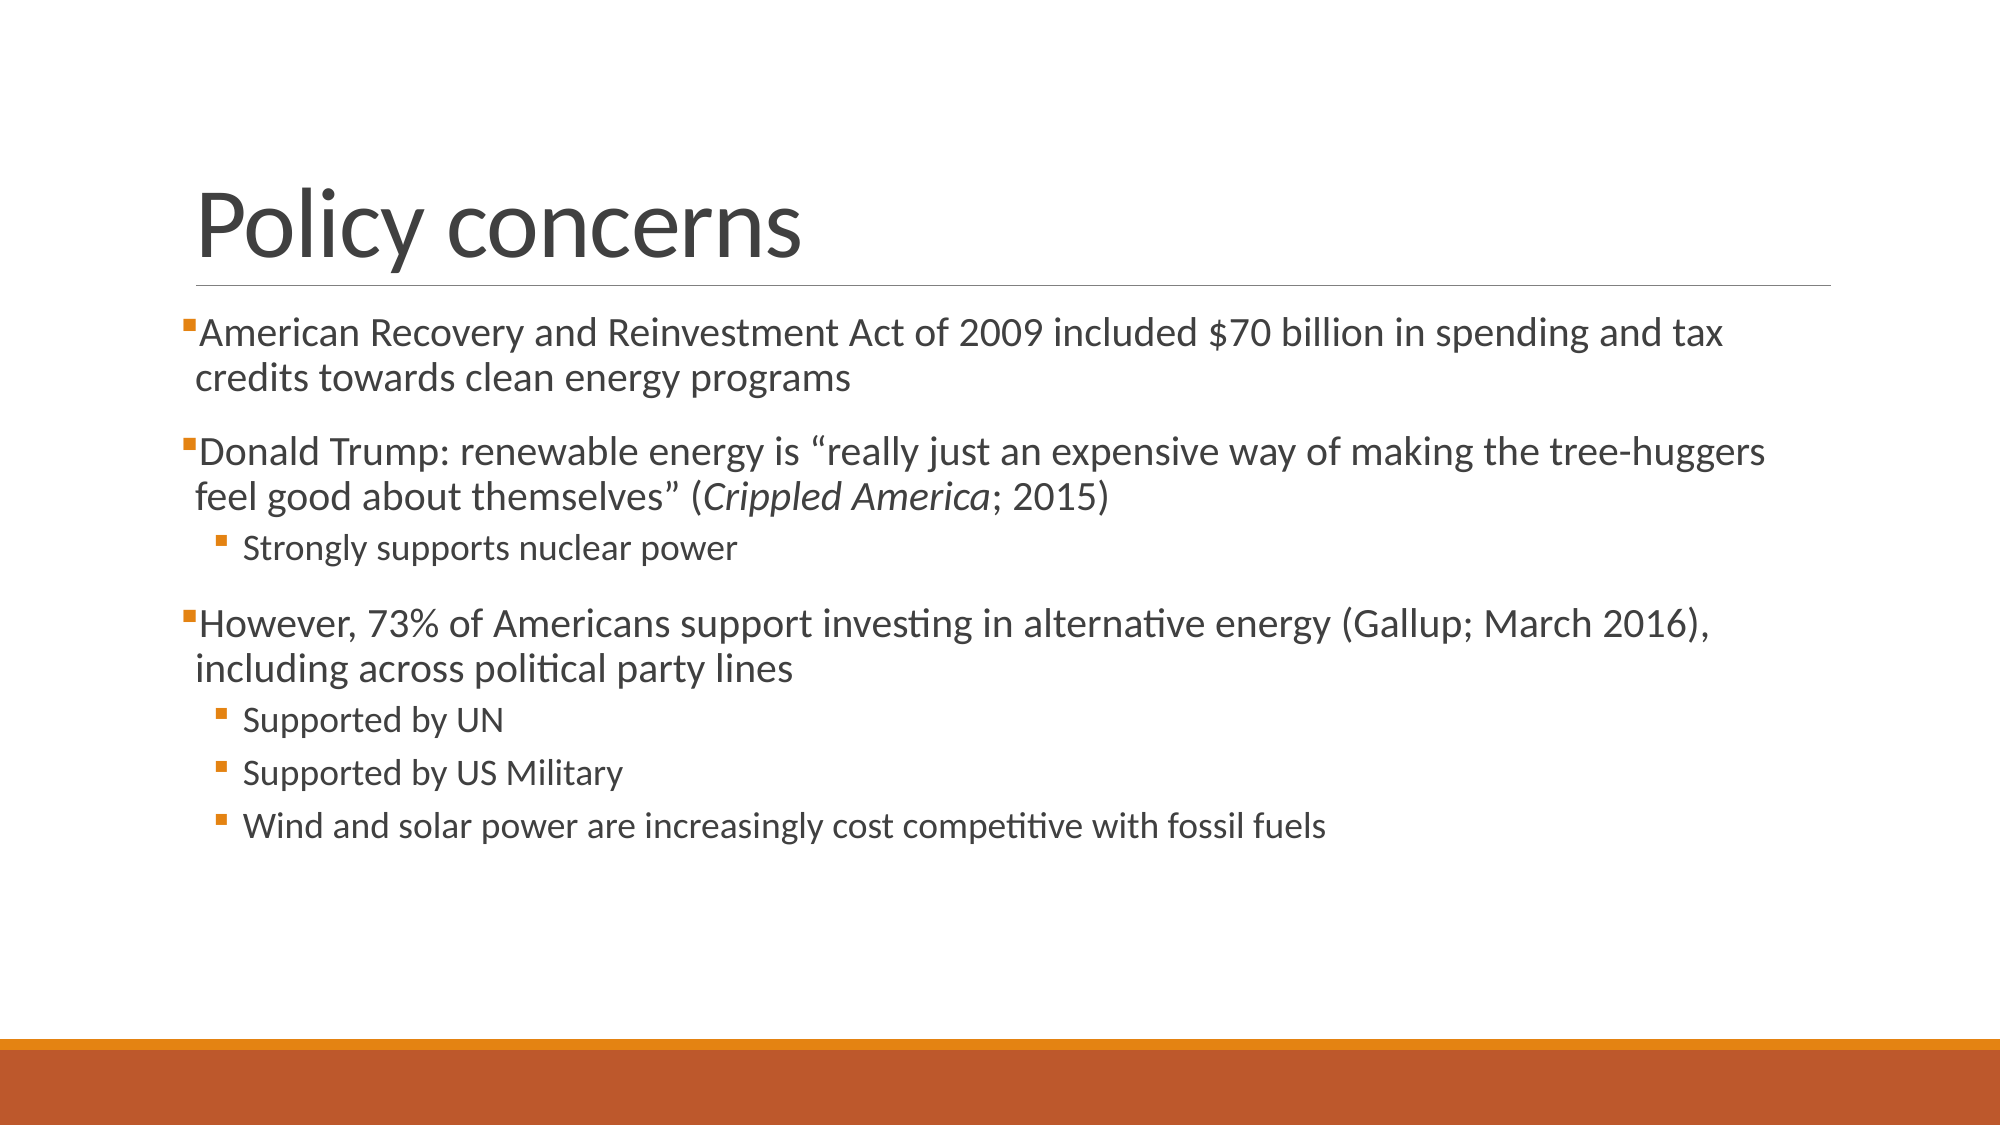

# Policy concerns
American Recovery and Reinvestment Act of 2009 included $70 billion in spending and tax credits towards clean energy programs
Donald Trump: renewable energy is “really just an expensive way of making the tree-huggers feel good about themselves” (Crippled America; 2015)
Strongly supports nuclear power
However, 73% of Americans support investing in alternative energy (Gallup; March 2016), including across political party lines
Supported by UN
Supported by US Military
Wind and solar power are increasingly cost competitive with fossil fuels